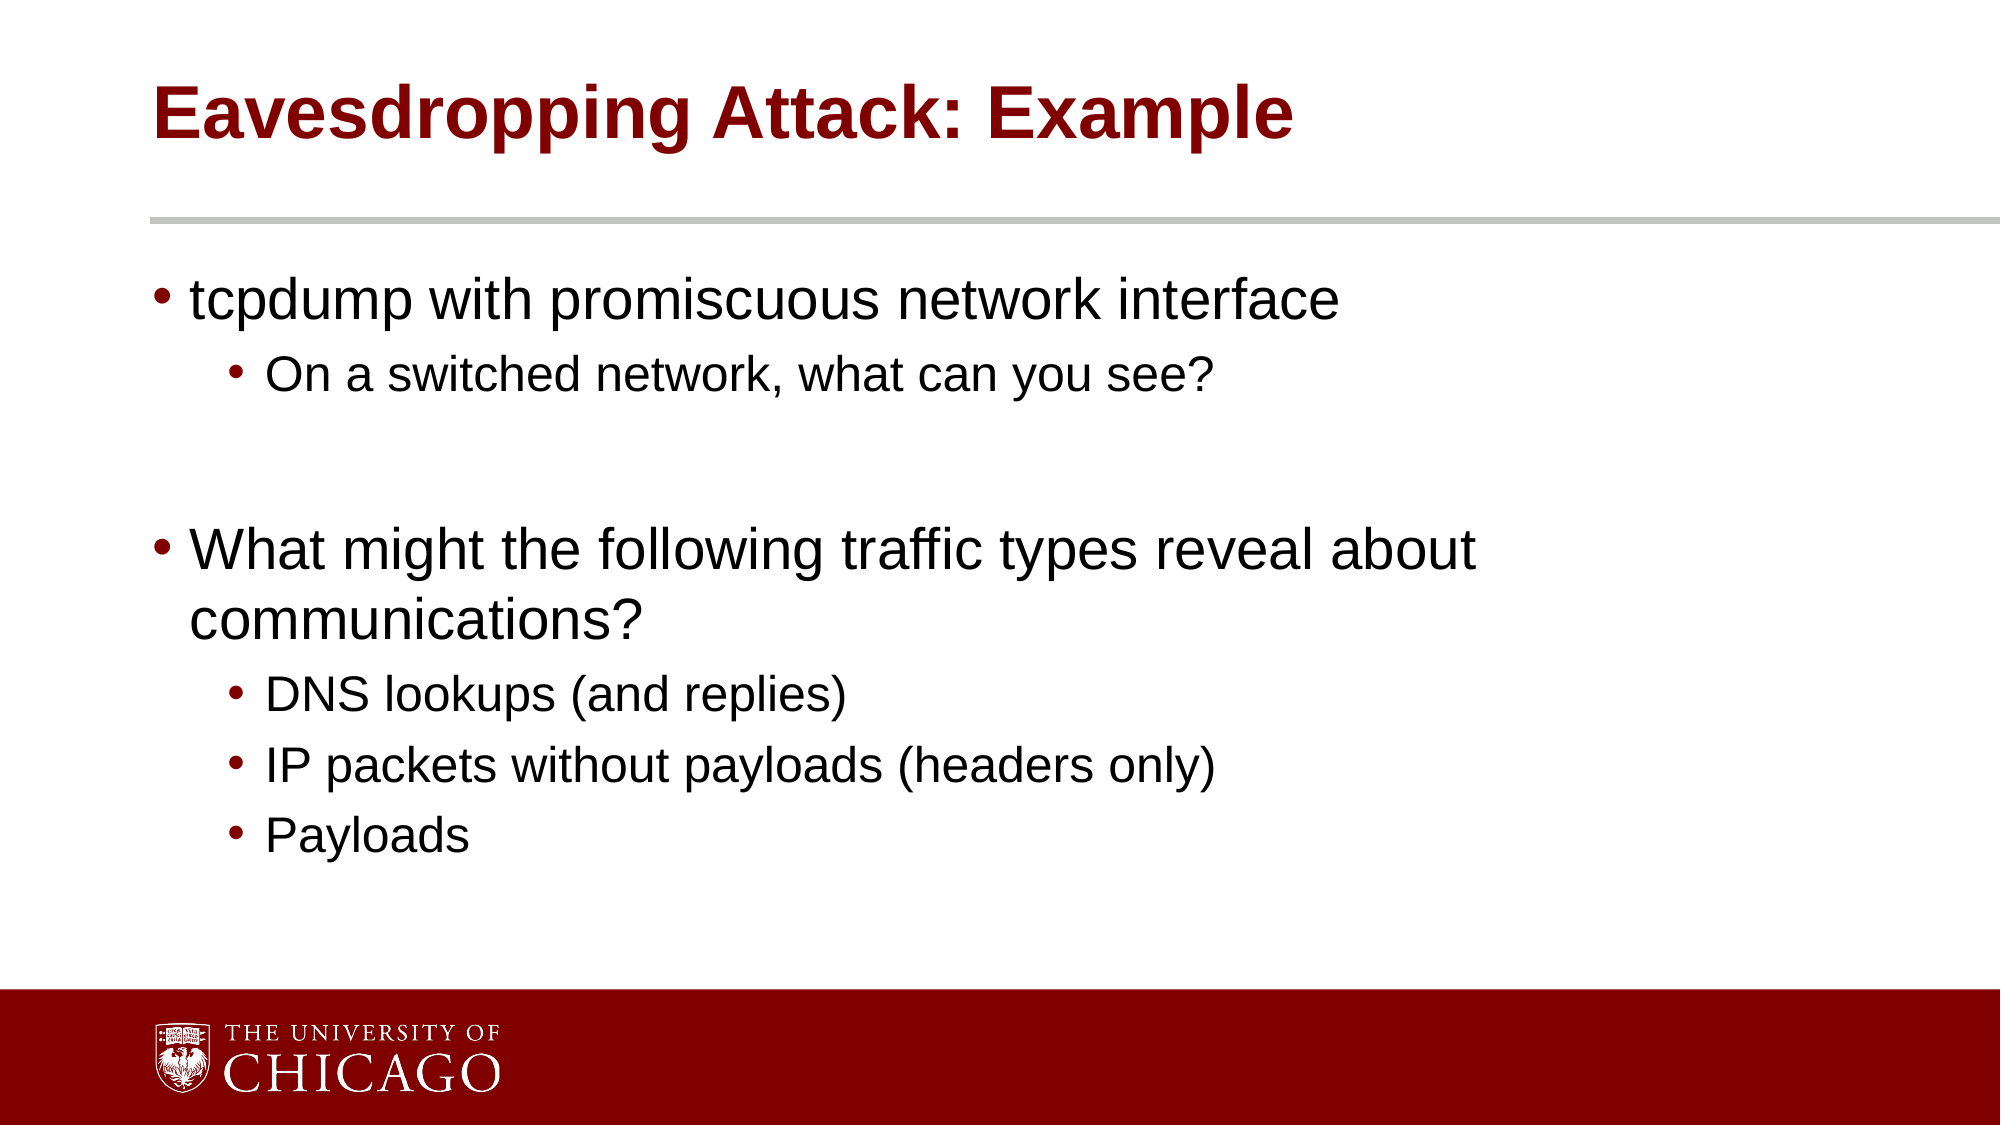

# Eavesdropping Attack: Example
tcpdump with promiscuous network interface
On a switched network, what can you see?

What might the following traffic types reveal about communications?
DNS lookups (and replies)
IP packets without payloads (headers only)
Payloads